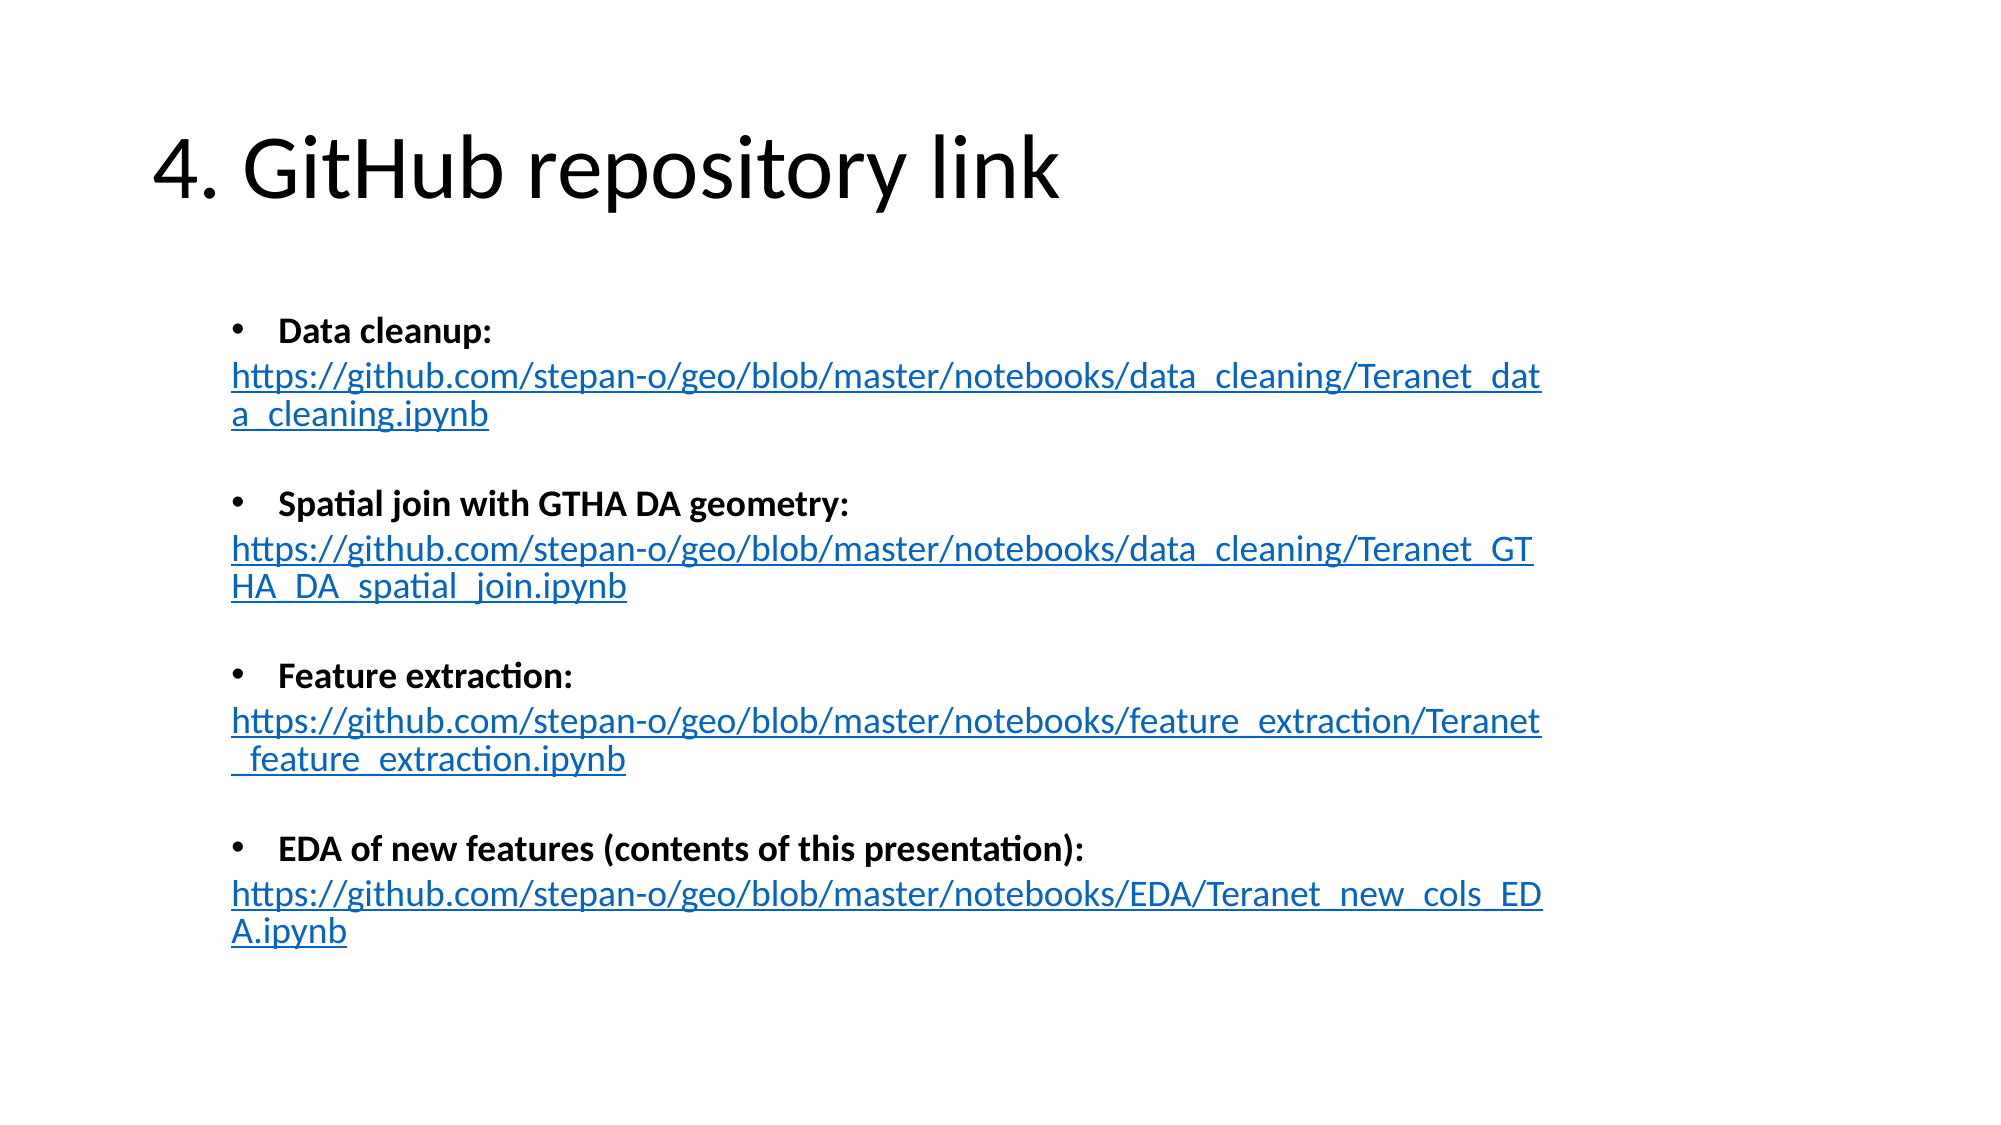

# 4. GitHub repository link
Data cleanup:
https://github.com/stepan-o/geo/blob/master/notebooks/data_cleaning/Teranet_data_cleaning.ipynb

Spatial join with GTHA DA geometry:
https://github.com/stepan-o/geo/blob/master/notebooks/data_cleaning/Teranet_GTHA_DA_spatial_join.ipynb

Feature extraction:
https://github.com/stepan-o/geo/blob/master/notebooks/feature_extraction/Teranet_feature_extraction.ipynb

EDA of new features (contents of this presentation):
https://github.com/stepan-o/geo/blob/master/notebooks/EDA/Teranet_new_cols_EDA.ipynb